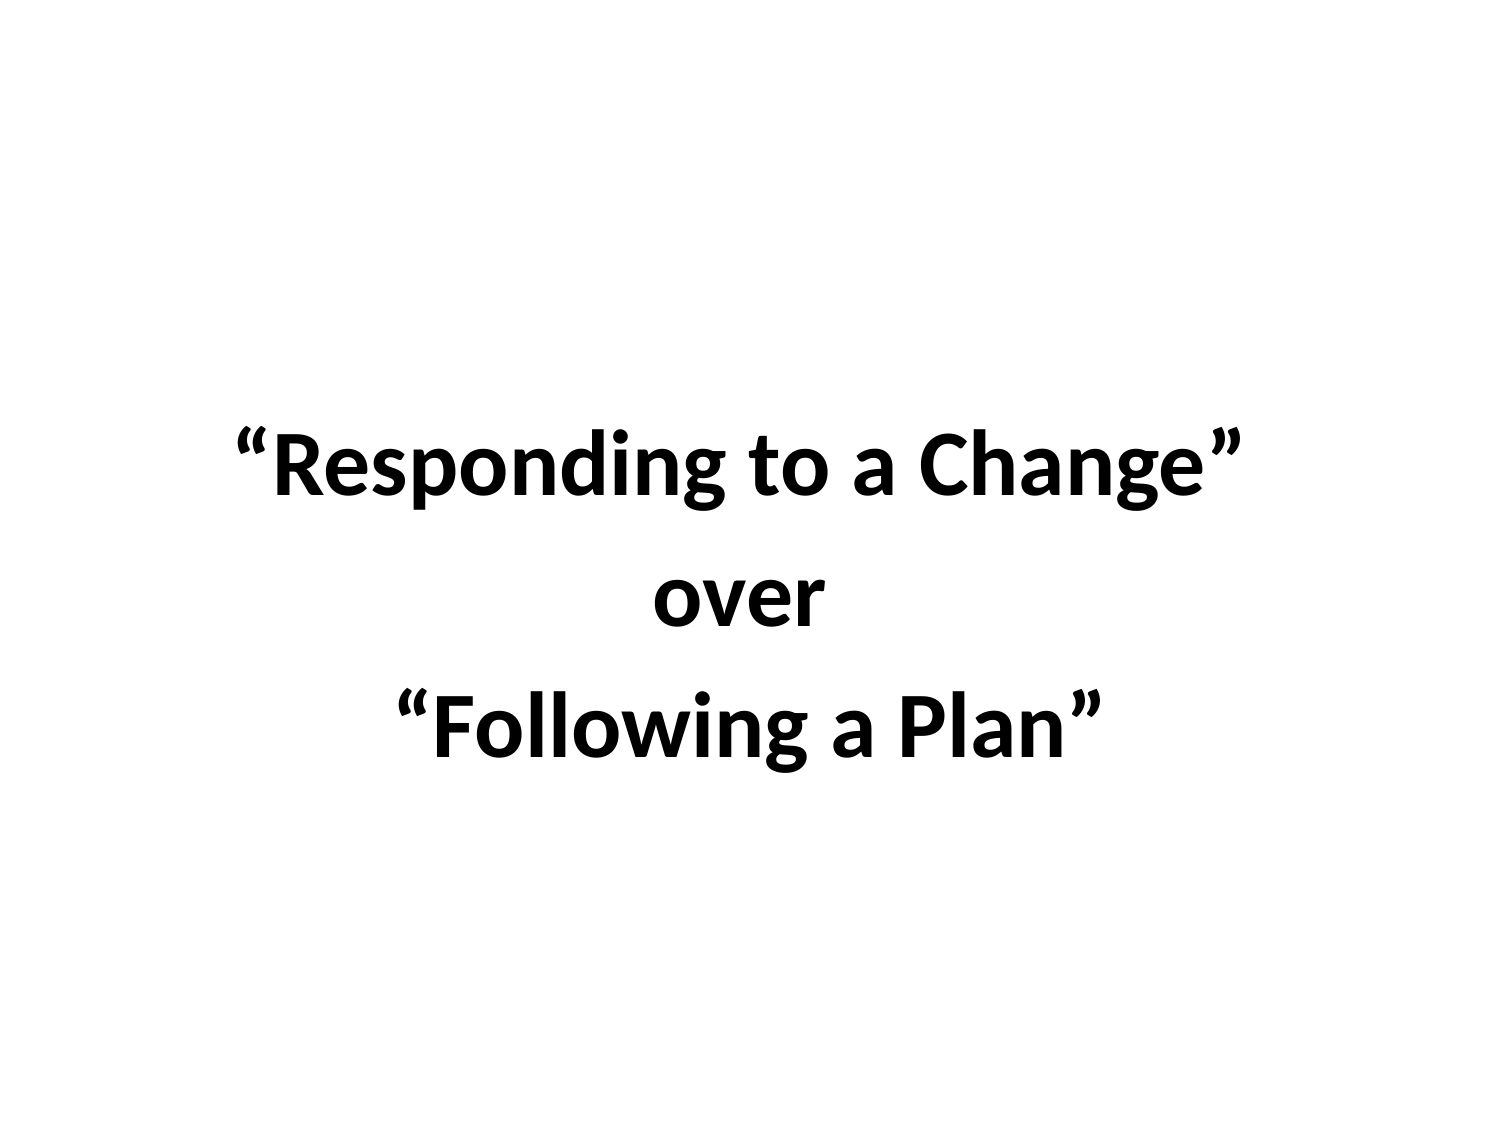

#

“Responding to a Change”
over
“Following a Plan”